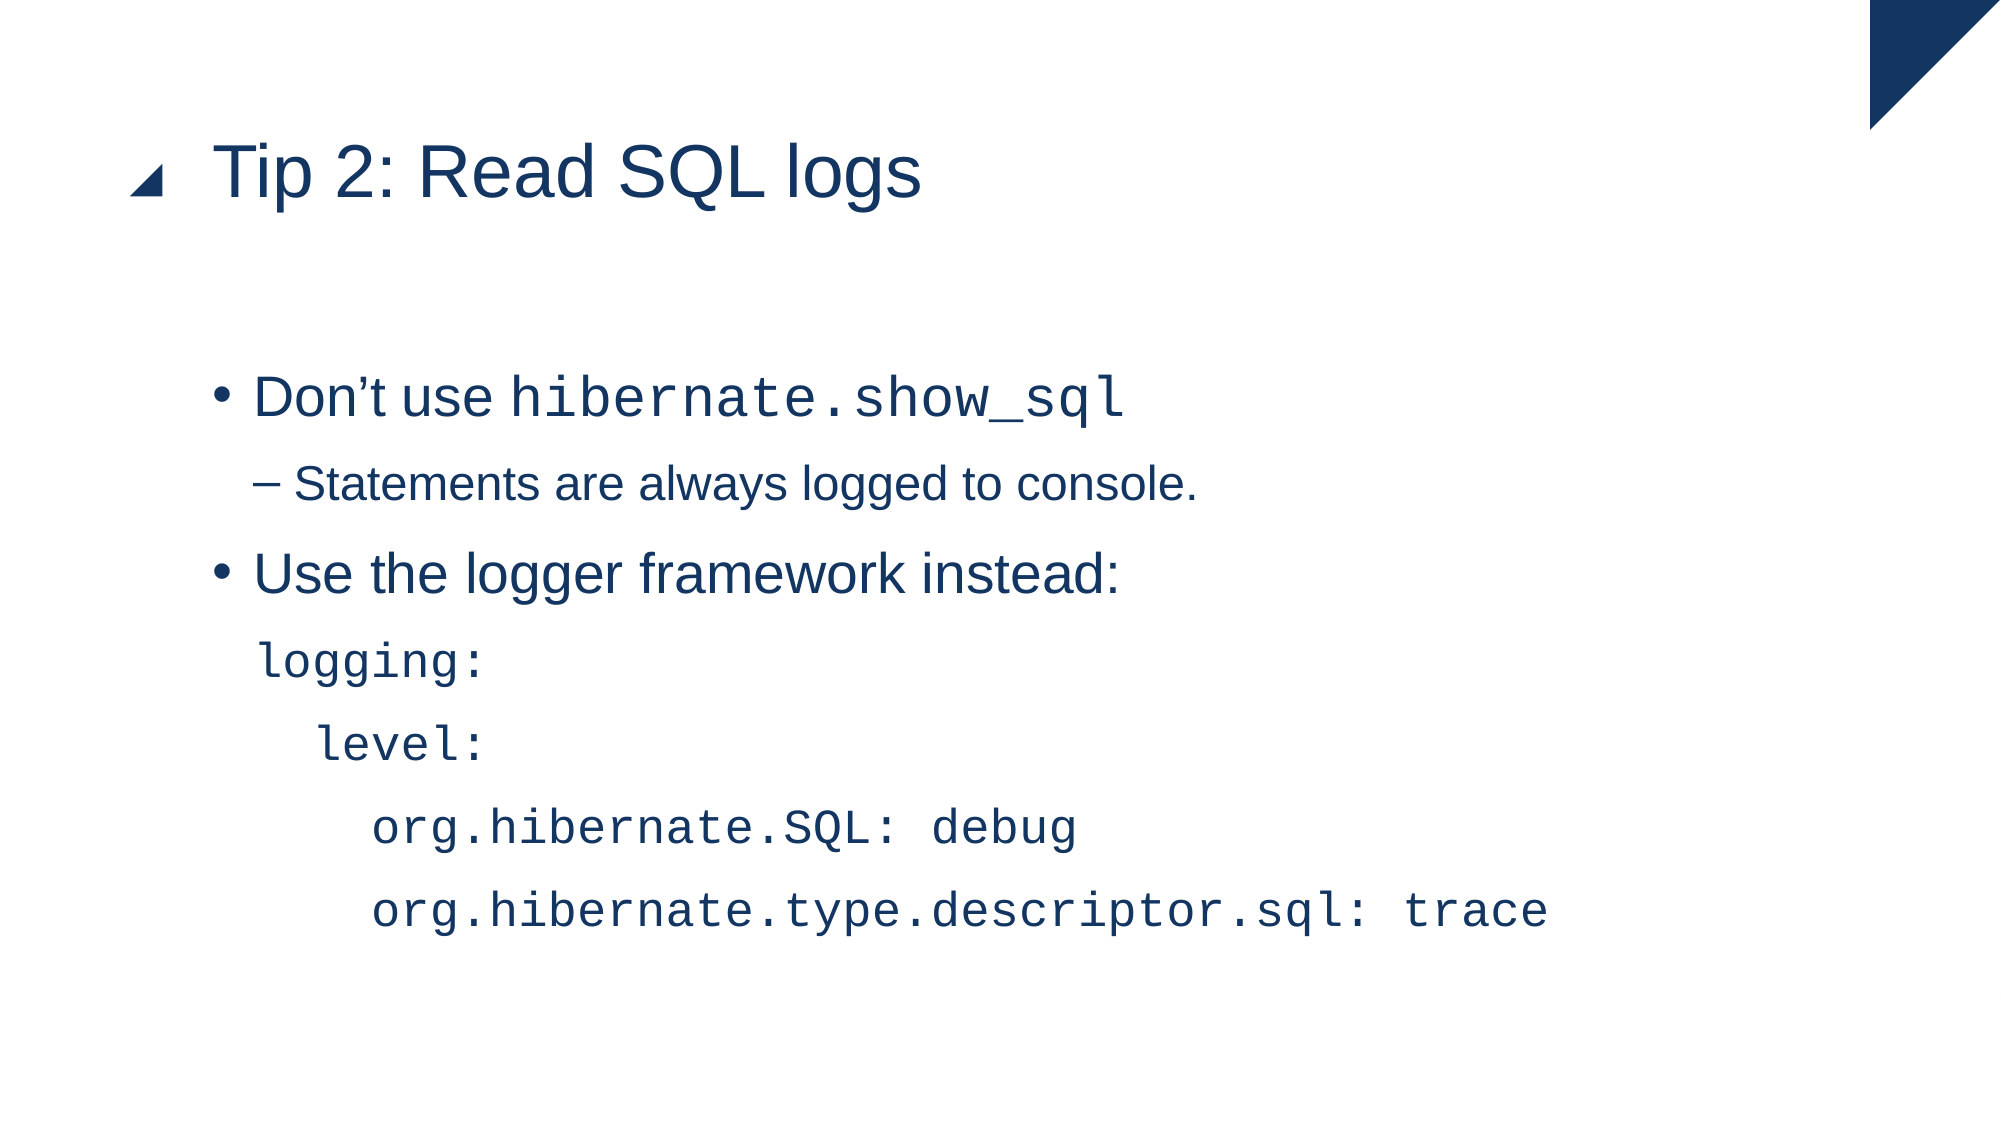

# Tip 2: Read SQL logs
Don’t use hibernate.show_sql
Statements are always logged to console.
Use the logger framework instead:
logging:
  level:
    org.hibernate.SQL: debug
    org.hibernate.type.descriptor.sql: trace